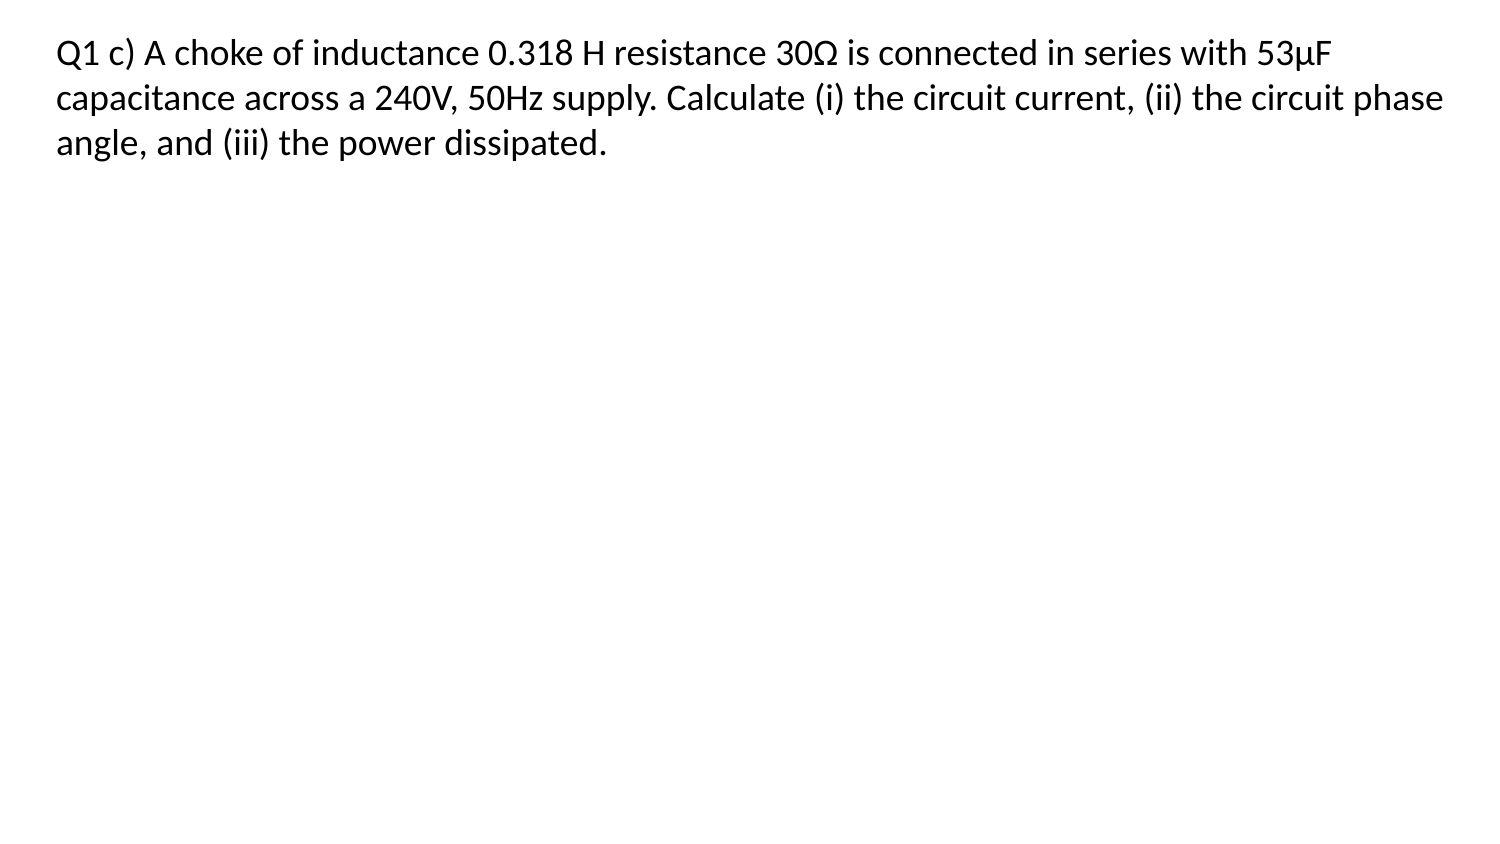

Q1 c) A choke of inductance 0.318 H resistance 30Ω is connected in series with 53μF capacitance across a 240V, 50Hz supply. Calculate (i) the circuit current, (ii) the circuit phase angle, and (iii) the power dissipated.